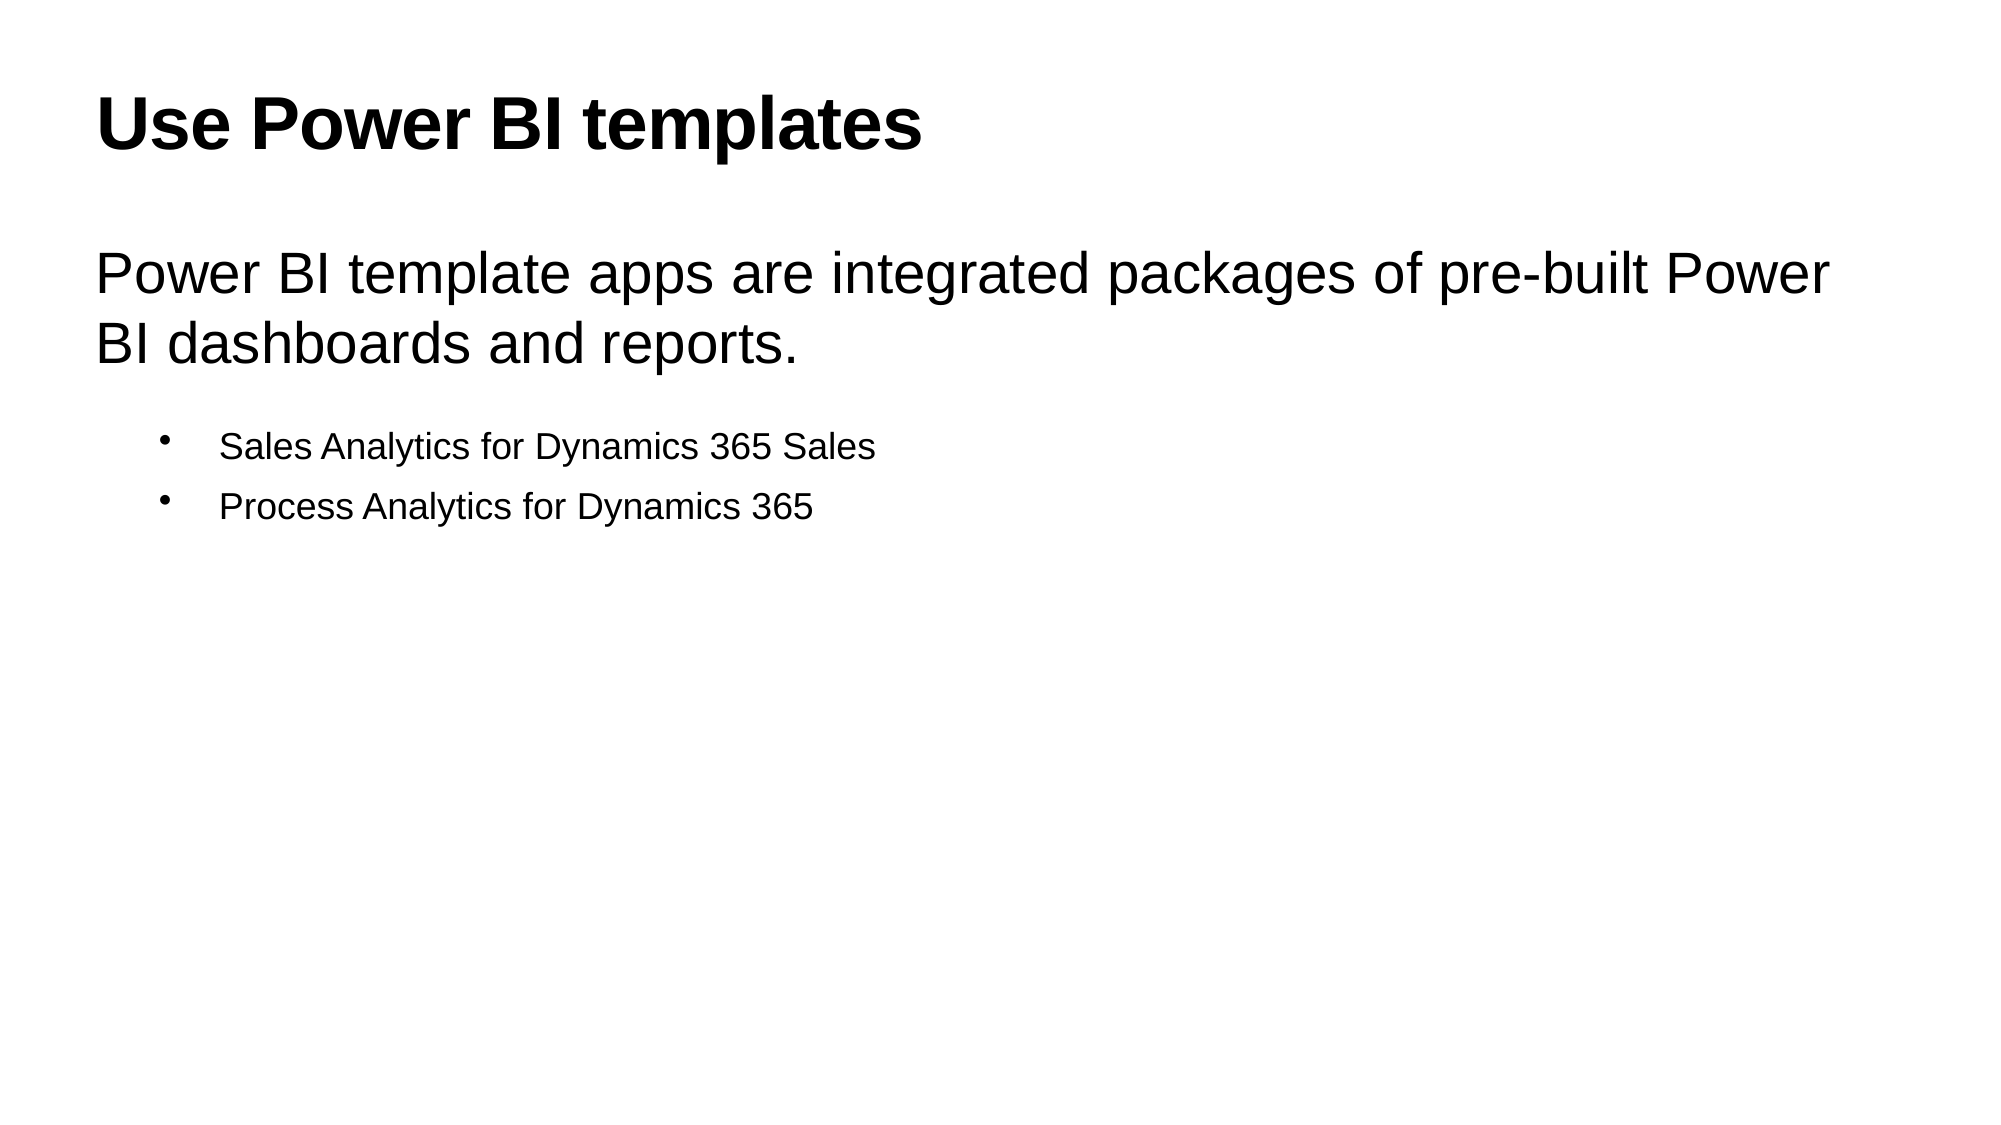

# Use Power BI templates
Power BI template apps are integrated packages of pre-built Power BI dashboards and reports.
Sales Analytics for Dynamics 365 Sales
Process Analytics for Dynamics 365